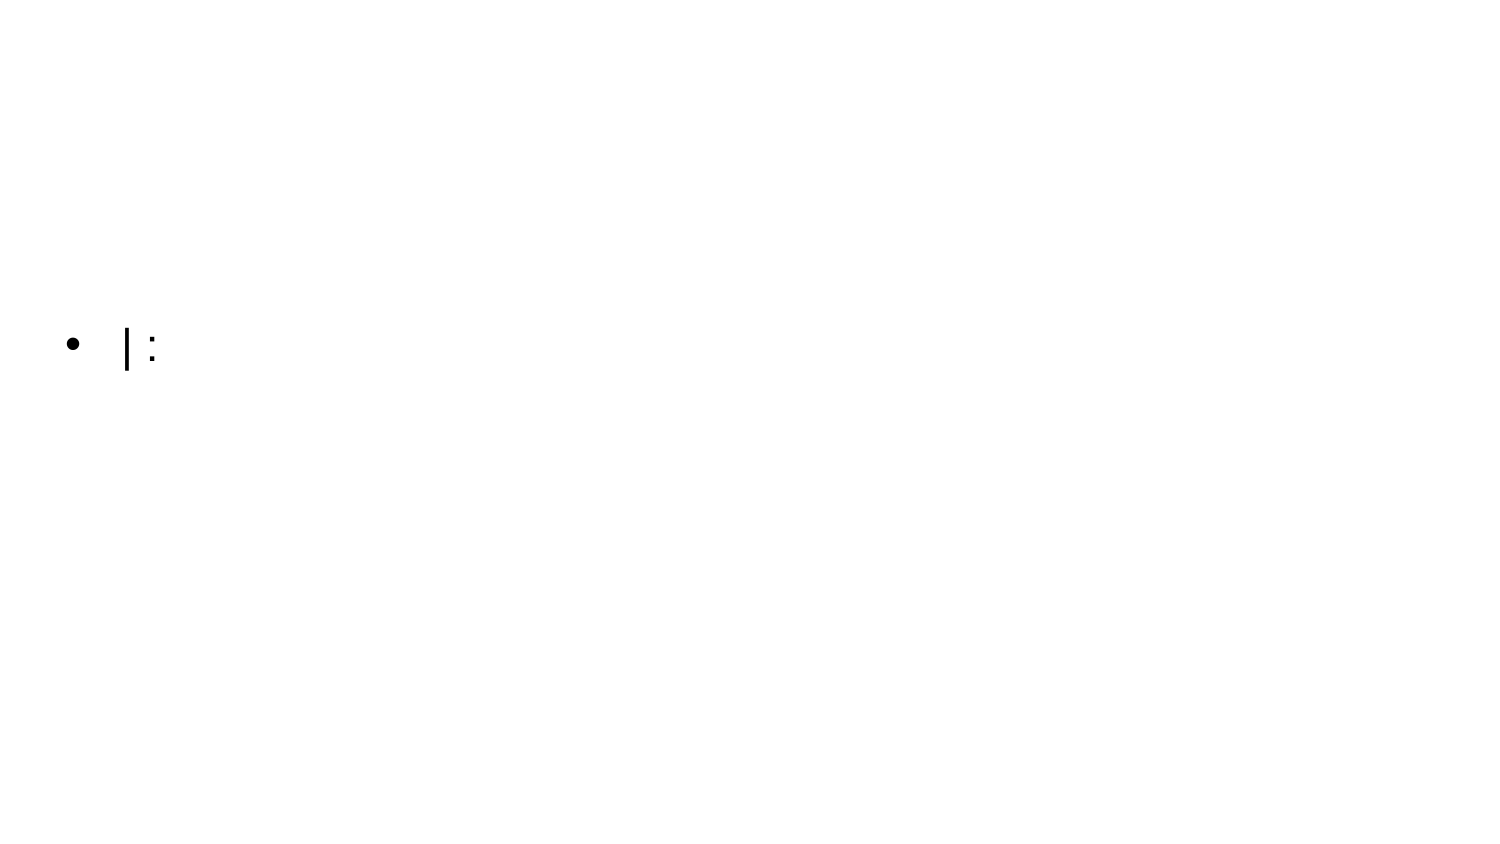

#
| :
31
AngularAI - Softwareentwicklung mit AI